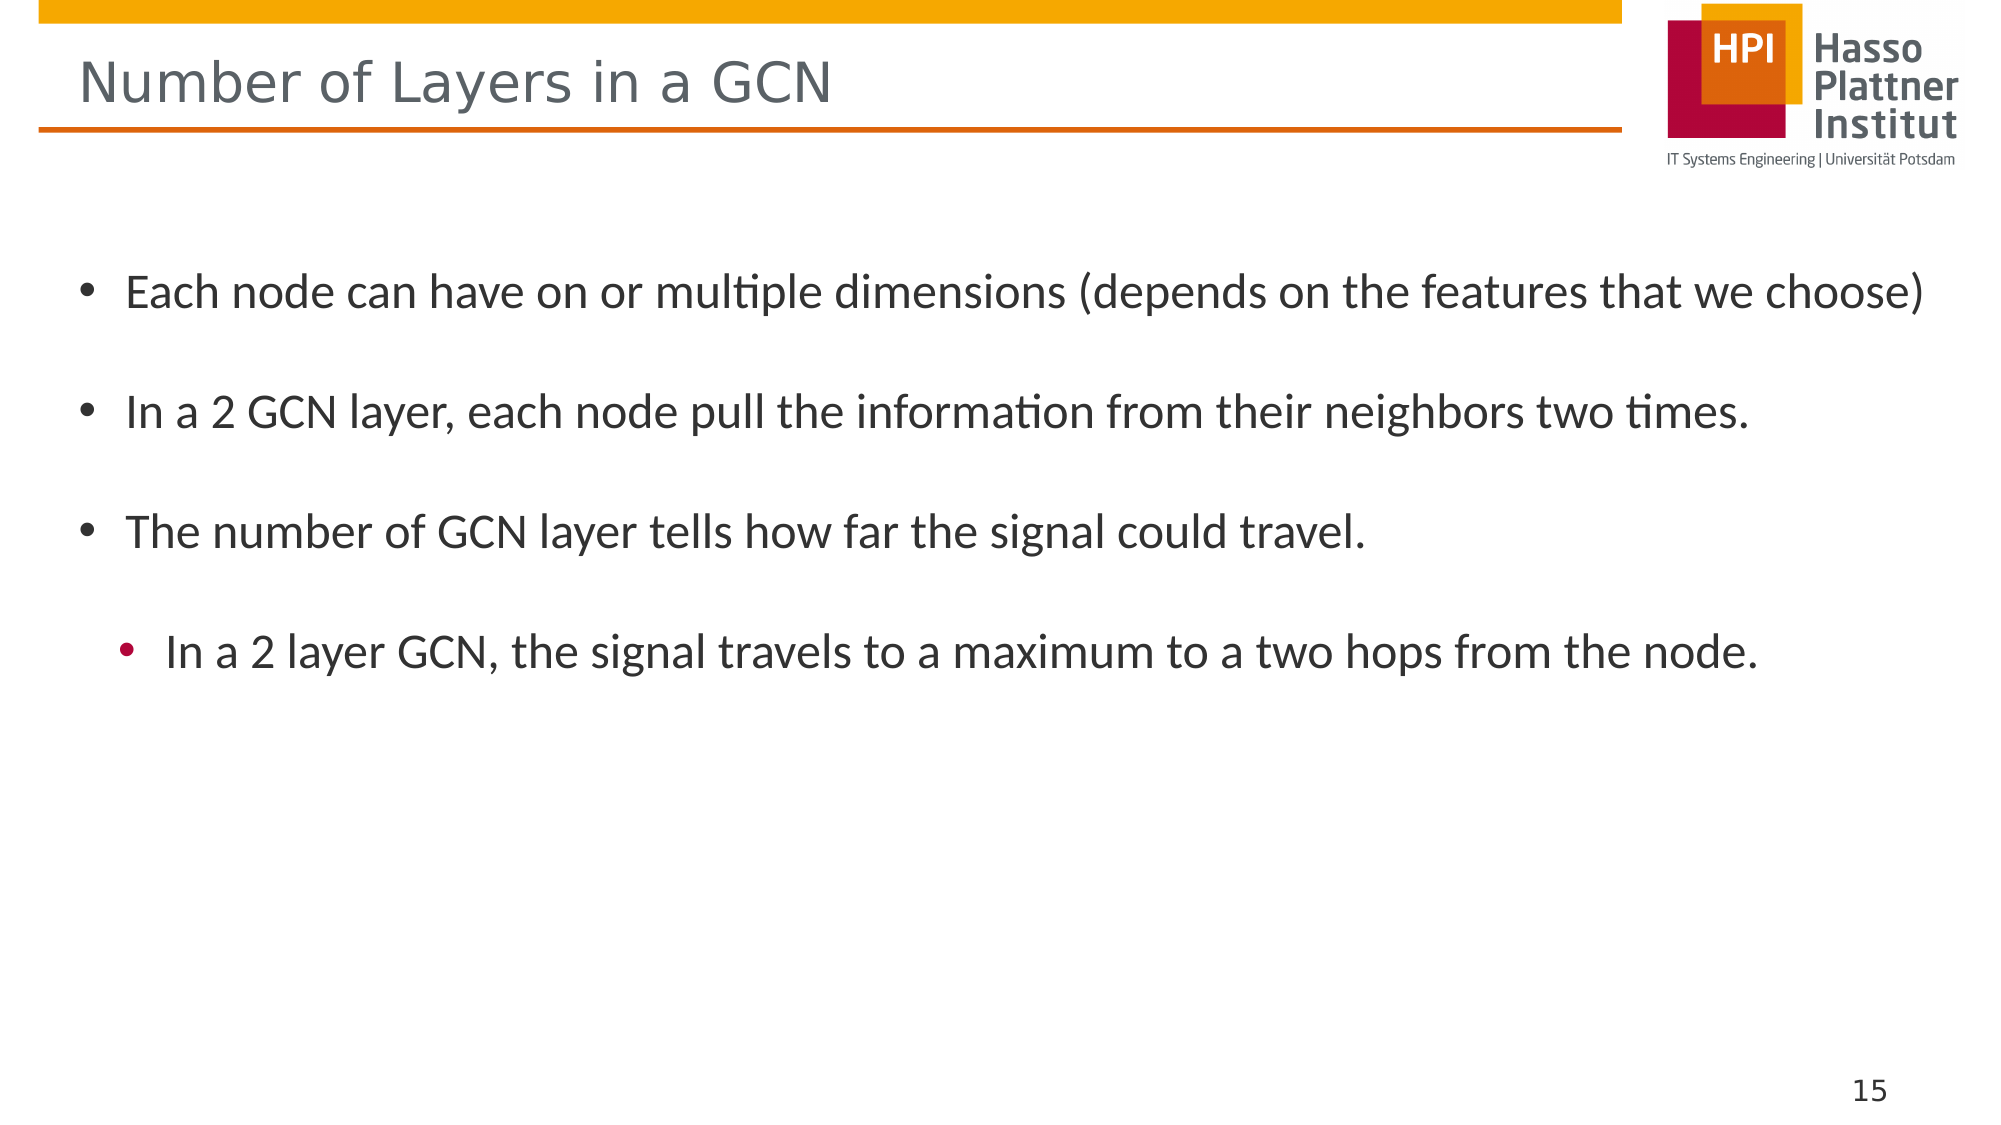

# Number of Layers in a GCN
Each node can have on or multiple dimensions (depends on the features that we choose)
In a 2 GCN layer, each node pull the information from their neighbors two times.
The number of GCN layer tells how far the signal could travel.
In a 2 layer GCN, the signal travels to a maximum to a two hops from the node.

15